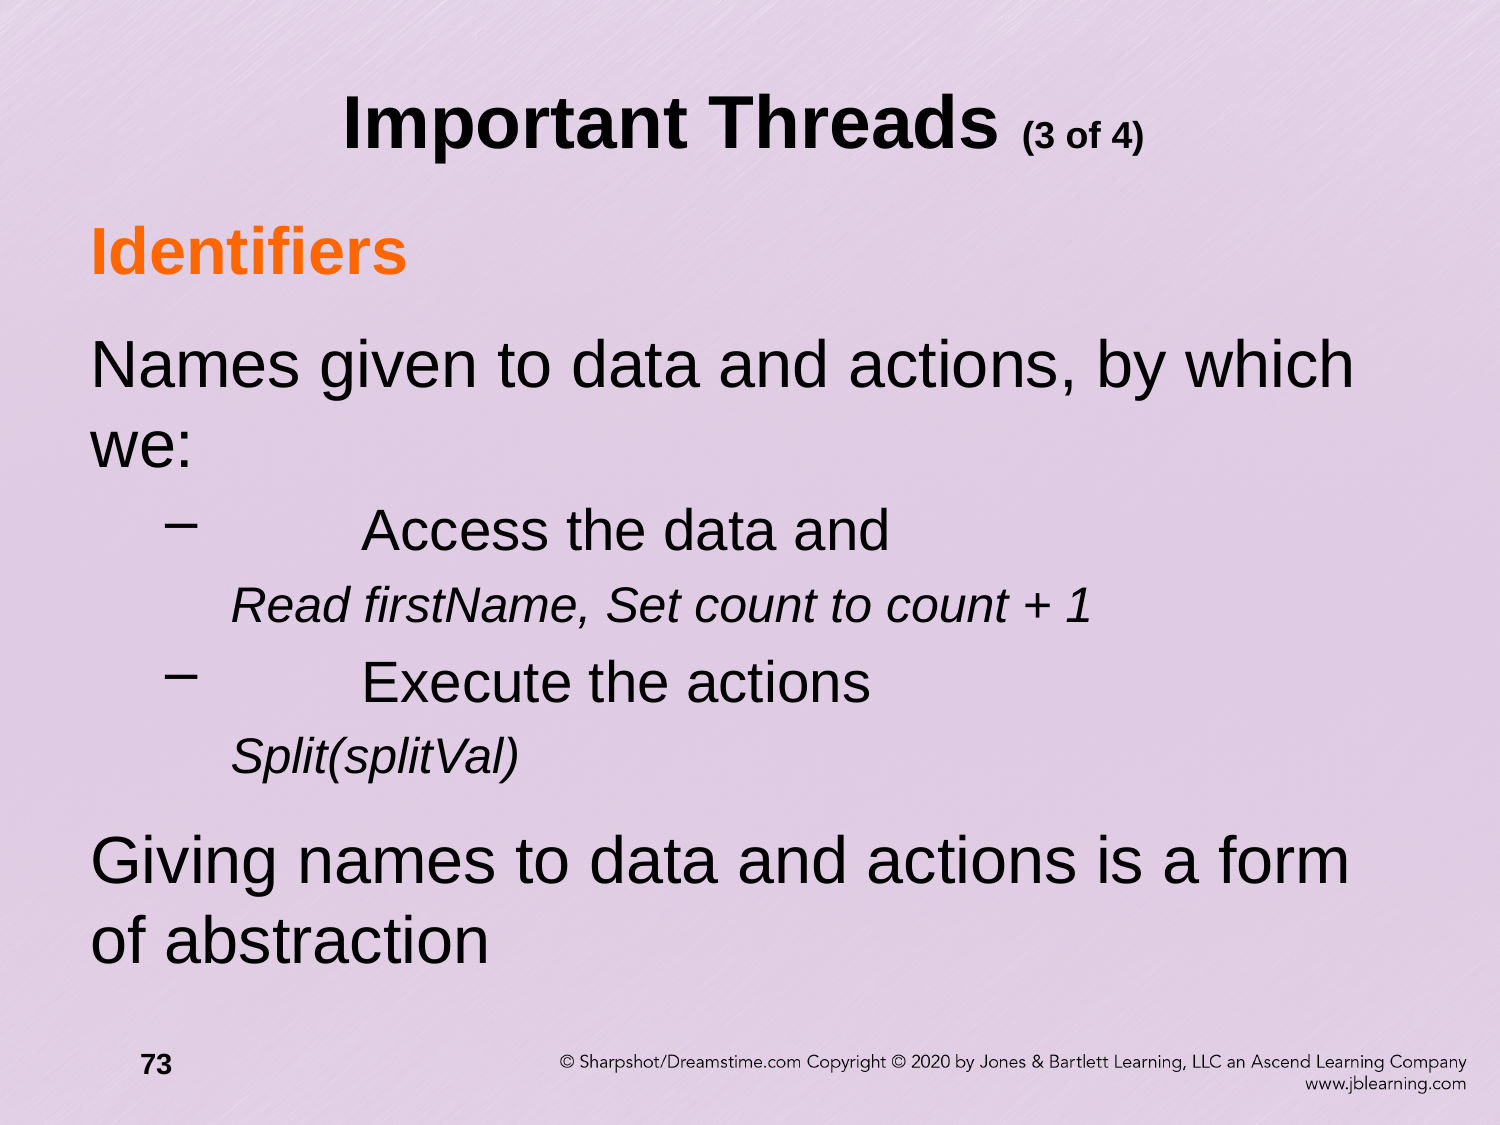

# Important Threads (3 of 4)
Identifiers
Names given to data and actions, by which we:
 	Access the data and
Read firstName, Set count to count + 1
	Execute the actions
Split(splitVal)
Giving names to data and actions is a form of abstraction
73